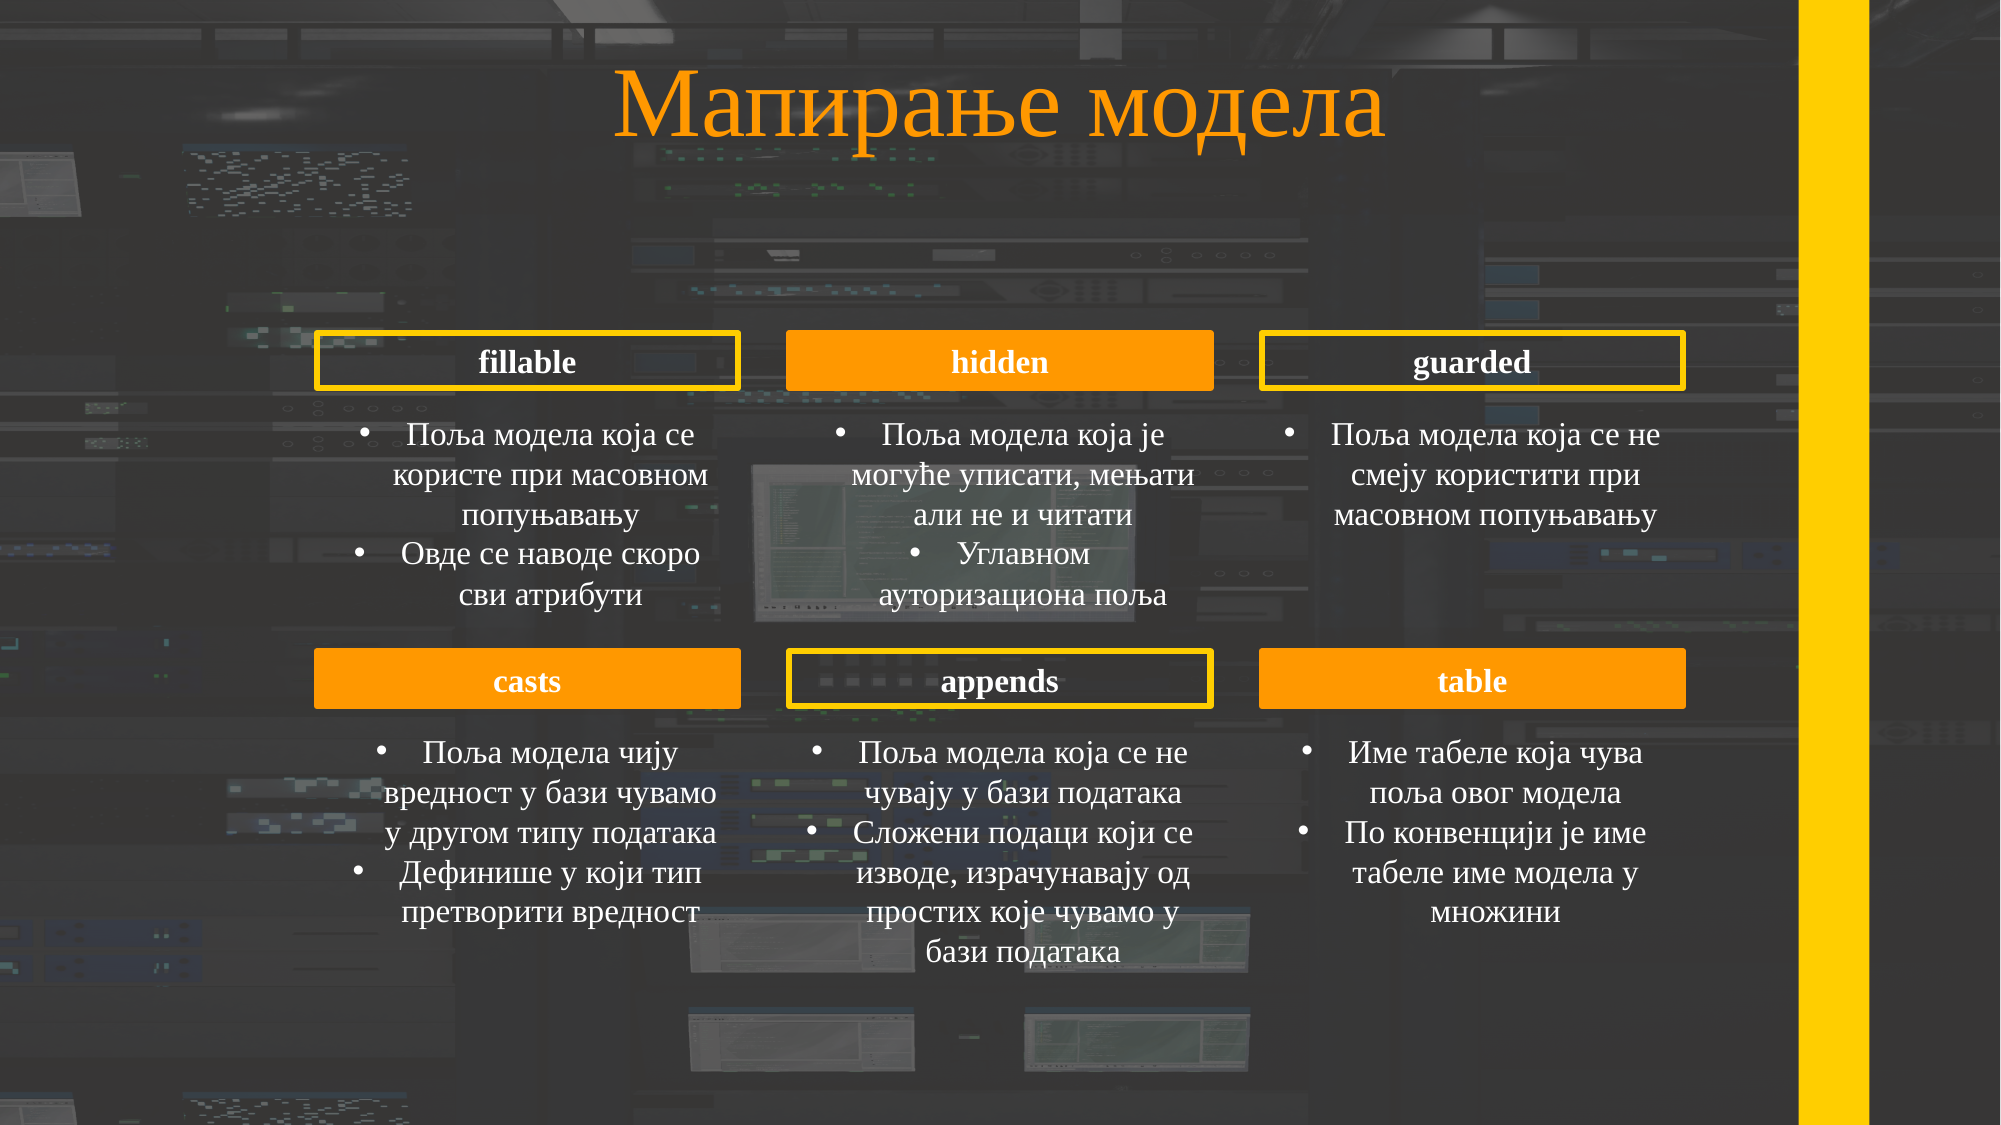

Мапирање модела
fillable
Поља модела која се користе при масовном попуњавању
Овде се наводе скоро сви атрибути
hidden
Поља модела која је могуће уписати, мењати али не и читати
Углавном ауторизациона поља
guarded
Поља модела која се не смеју користити при масовном попуњавању

appends
Поља модела која се не чувају у бази података
Сложени подаци који се изводе, израчунавају од простих које чувамо у бази података
casts
Поља модела чију вредност у бази чувамо у другом типу података
Дефинише у који тип претворити вредност
table
Име табеле која чува поља овог модела
По конвенцији је име табеле име модела у множини